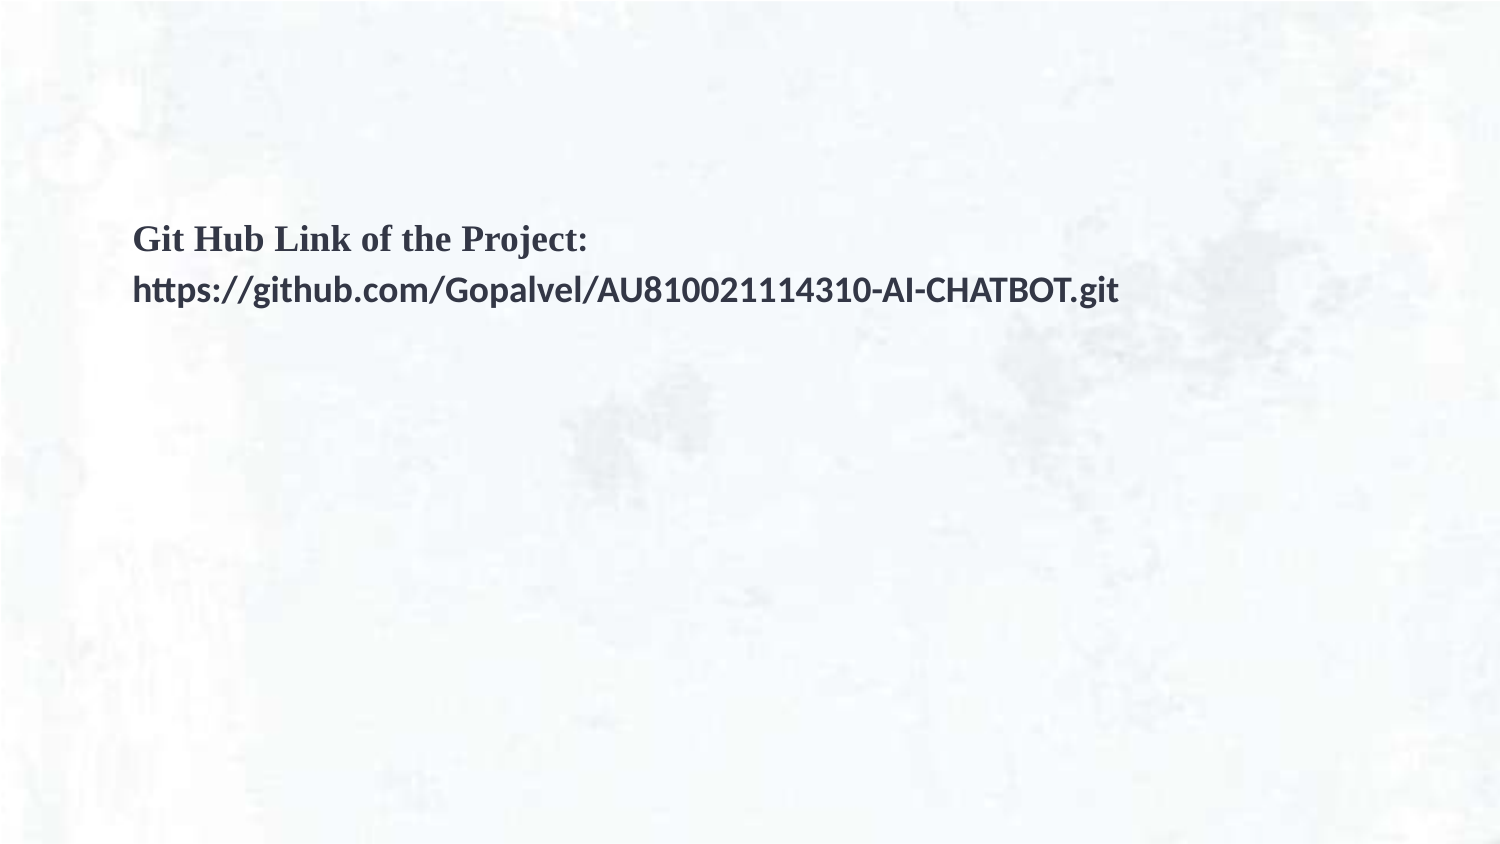

# Git Hub Link of the Project:     https://github.com/Gopalvel/AU810021114310-AI-CHATBOT.git